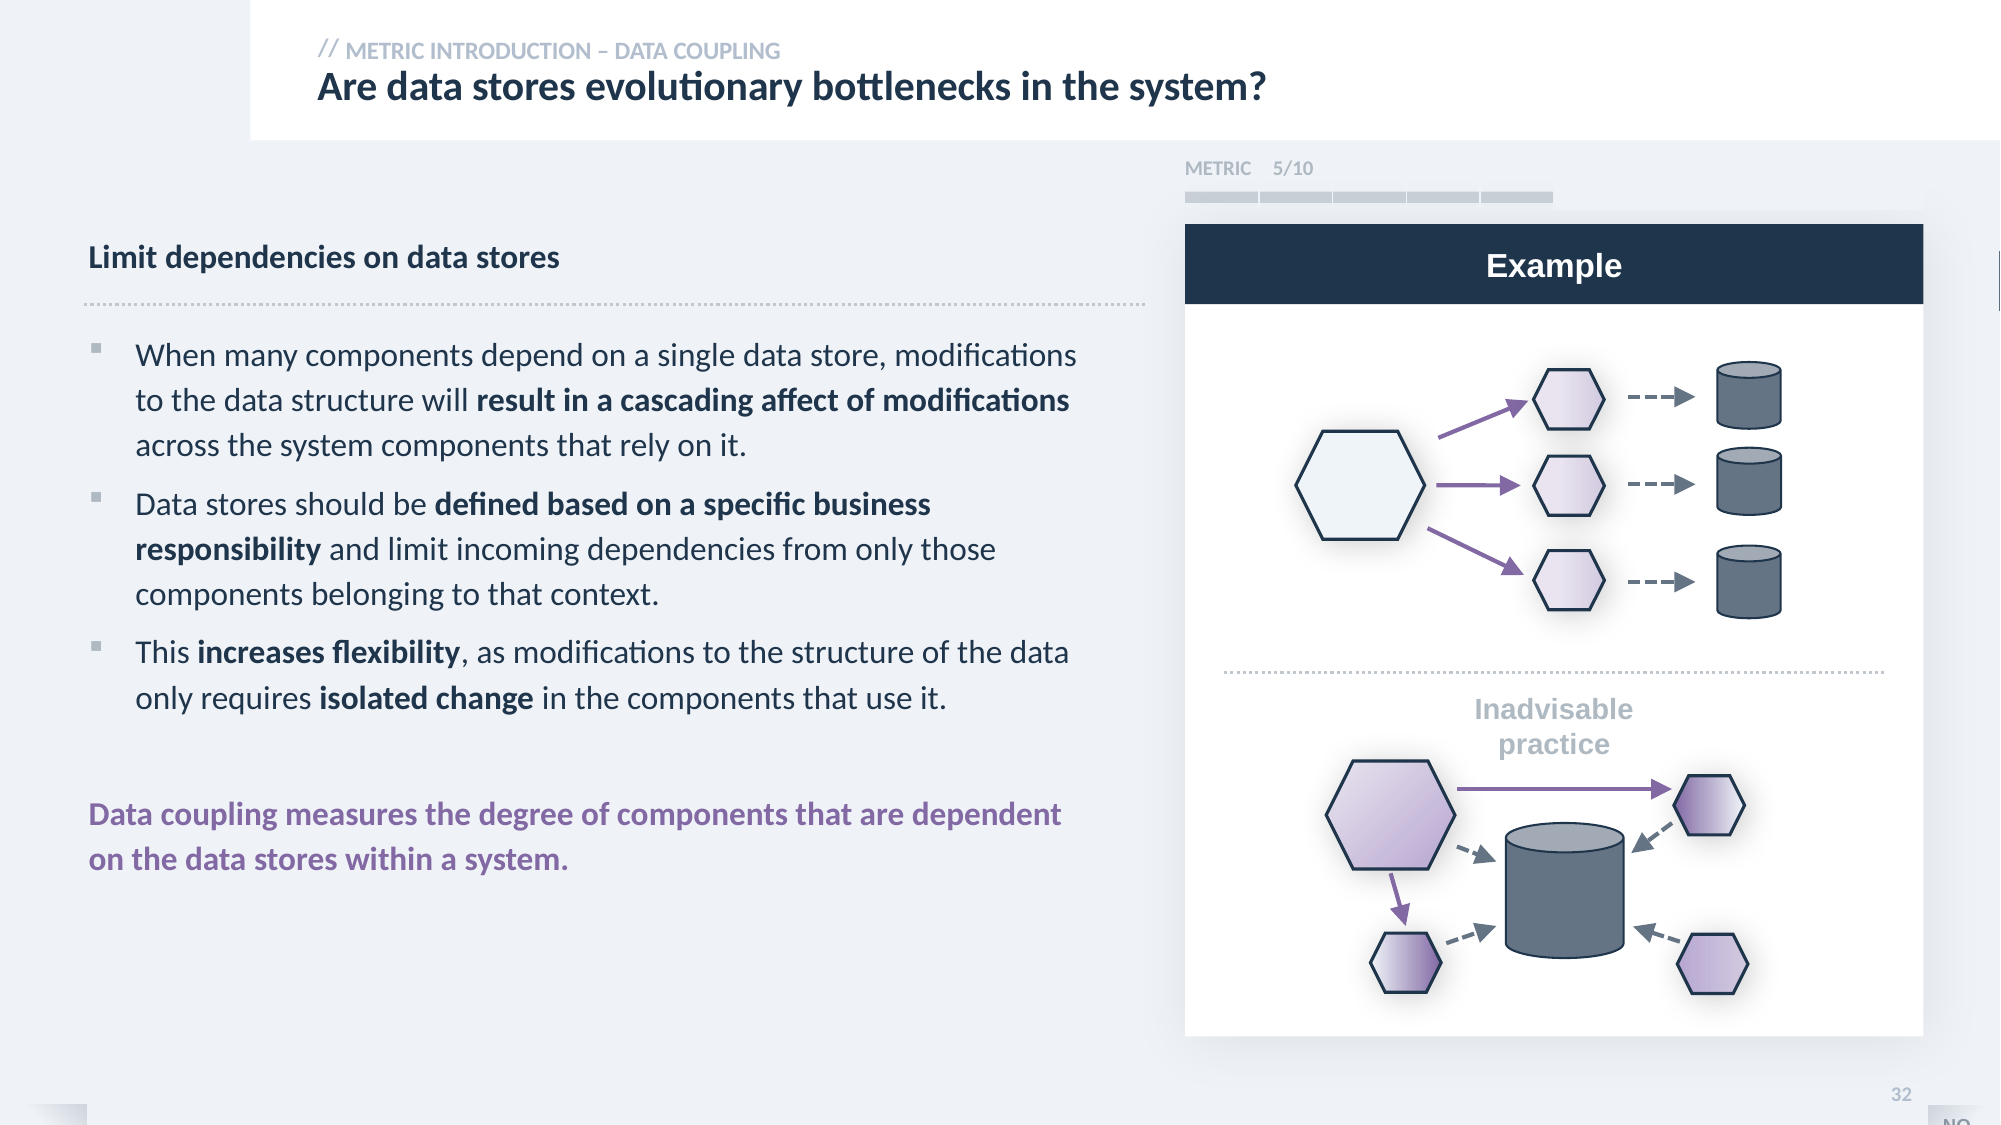

METRIC INTRODUCTION – Data Coupling
# Are data stores evolutionary bottlenecks in the system?
| METRIC | 5/10 |  |  |  |  |  |  |  |  |
| --- | --- | --- | --- | --- | --- | --- | --- | --- | --- |
|  |  |  |  |  |  |  |  |  |  |

Limit dependencies on data stores
When many components depend on a single data store, modifications to the data structure will result in a cascading affect of modifications across the system components that rely on it.
Data stores should be defined based on a specific business responsibility and limit incoming dependencies from only those components belonging to that context.
This increases flexibility, as modifications to the structure of the data only requires isolated change in the components that use it.

Data coupling measures the degree of components that are dependent on the data stores within a system.

Example

Inadvisable practice

32